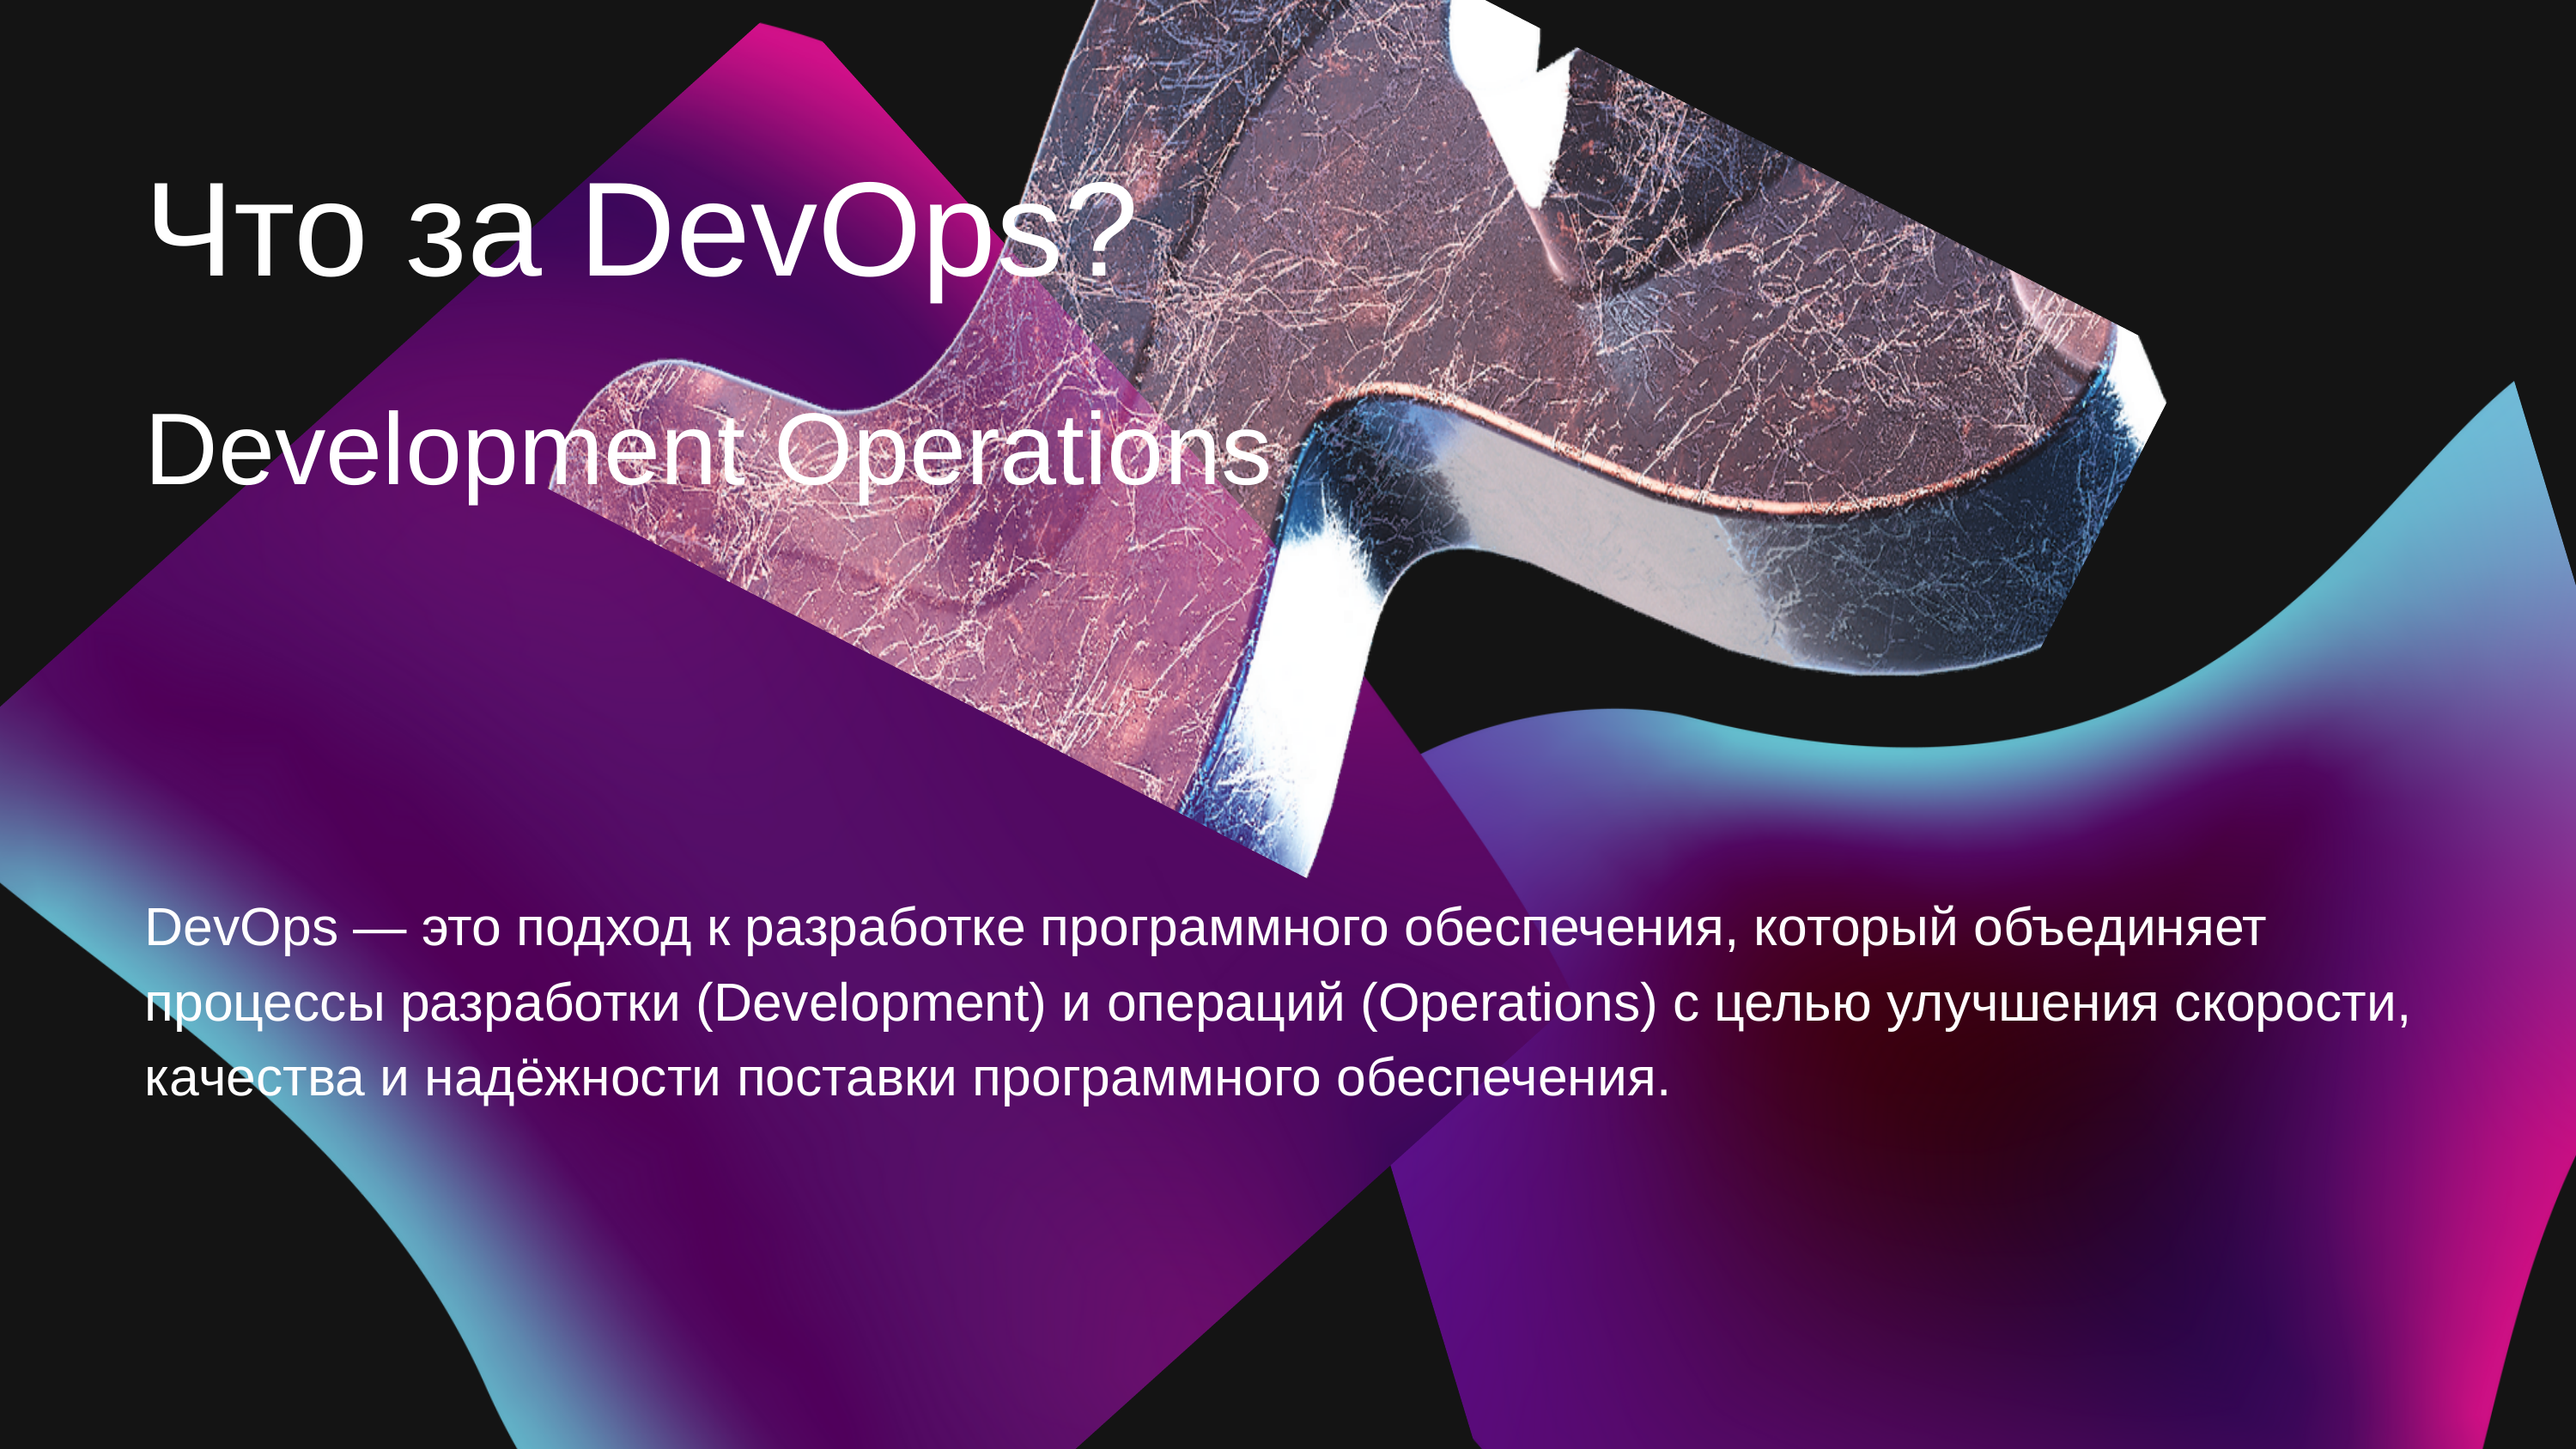

Что за DevOps?

Development Operations
DevOps — это подход к разработке программного обеспечения, который объединяет процессы разработки (Development) и операций (Operations) с целью улучшения скорости, качества и надёжности поставки программного обеспечения.